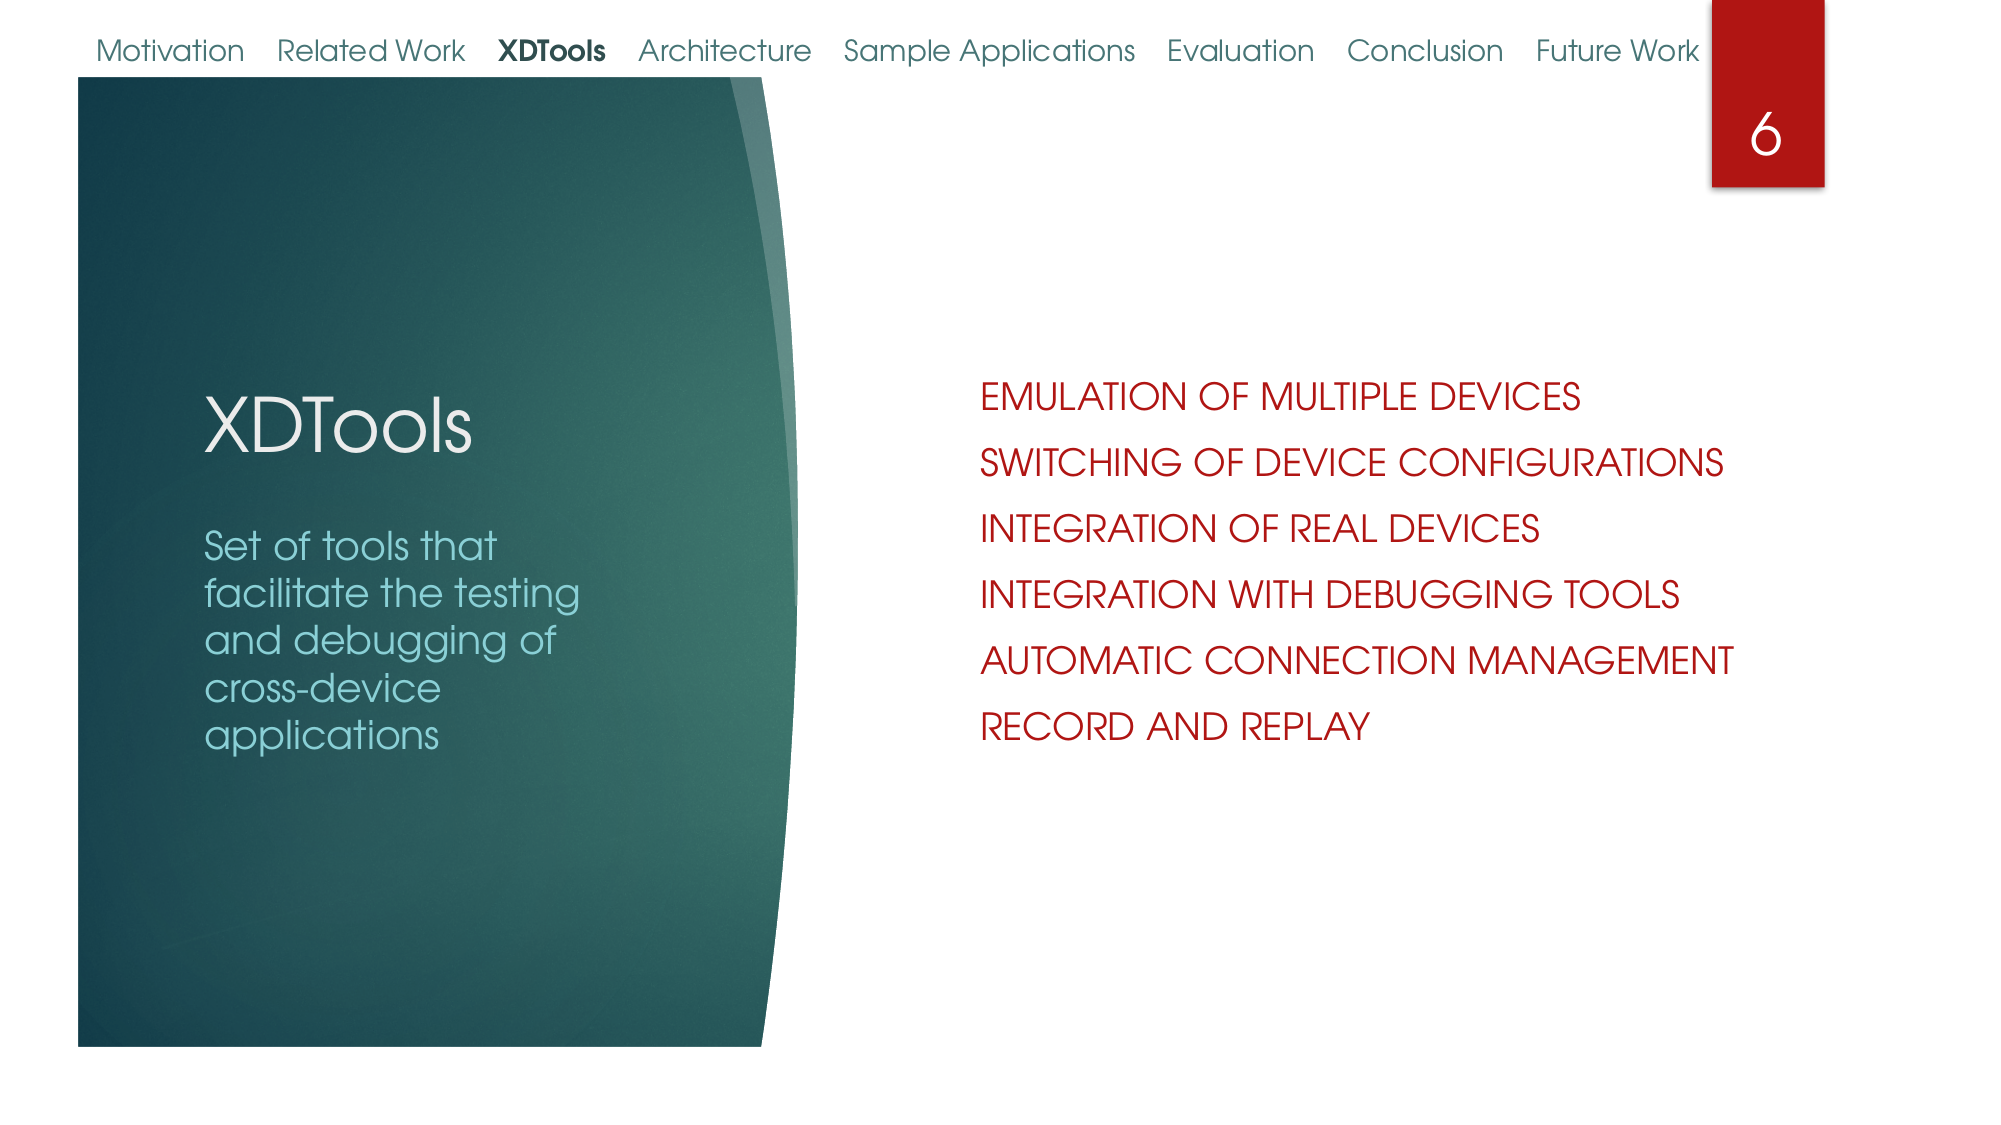

Motivation    Related Work    XDTools    Architecture    Sample Applications    Evaluation    Conclusion    Future Work
6
# XDTools
EMULATION OF MULTIPLE DEVICES
SWITCHING OF DEVICE CONFIGURATIONS
INTEGRATION OF REAL DEVICES
INTEGRATION WITH DEBUGGING TOOLS
AUTOMATIC CONNECTION MANAGEMENT
RECORD AND REPLAY
Set of tools that facilitate the testing and debugging of cross-device applications